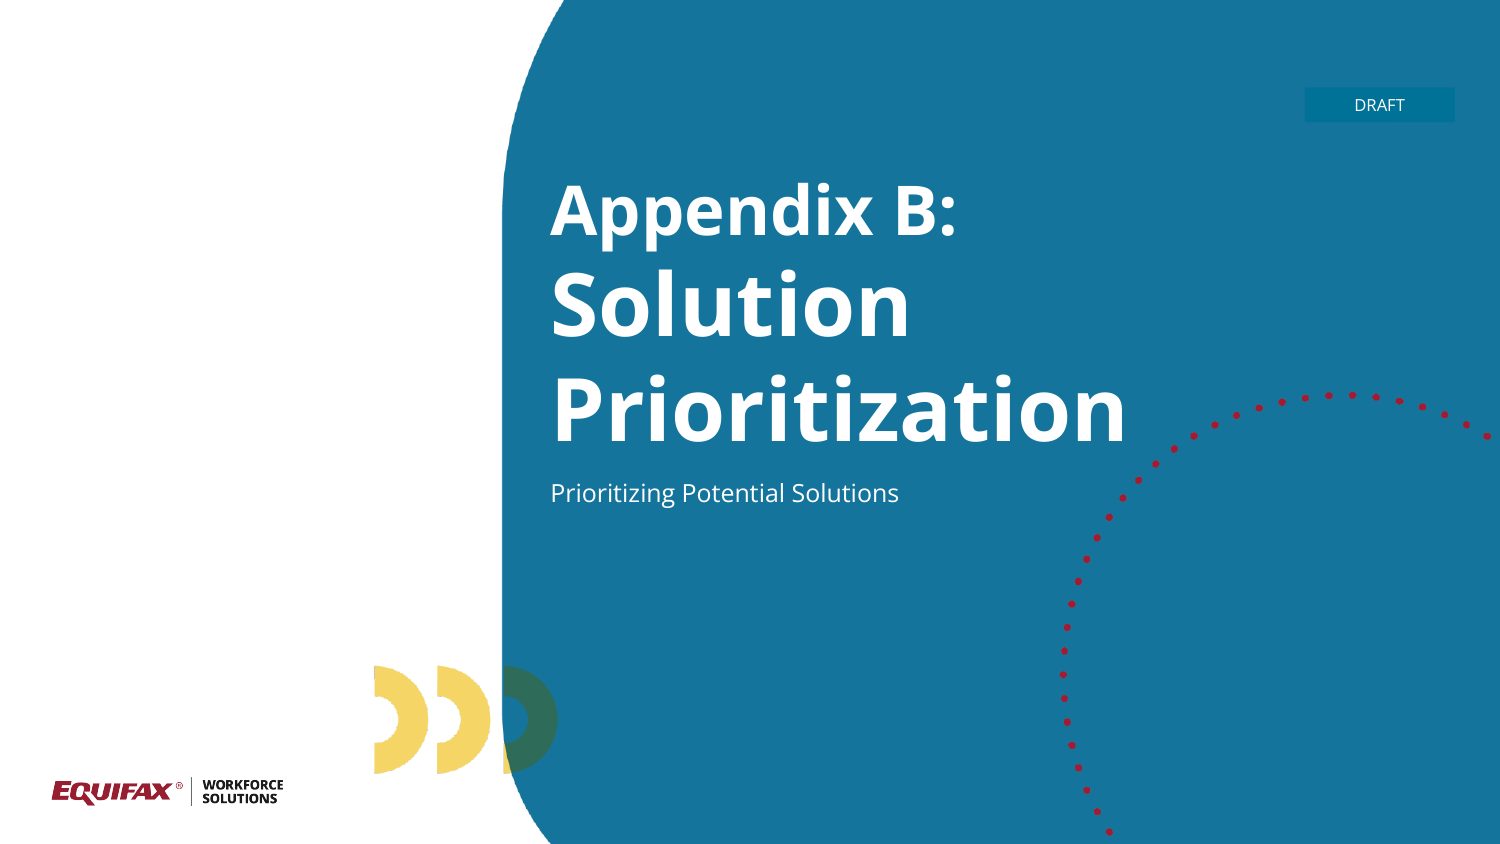

DRAFT
# Appendix B:
Solution Prioritization
Prioritizing Potential Solutions